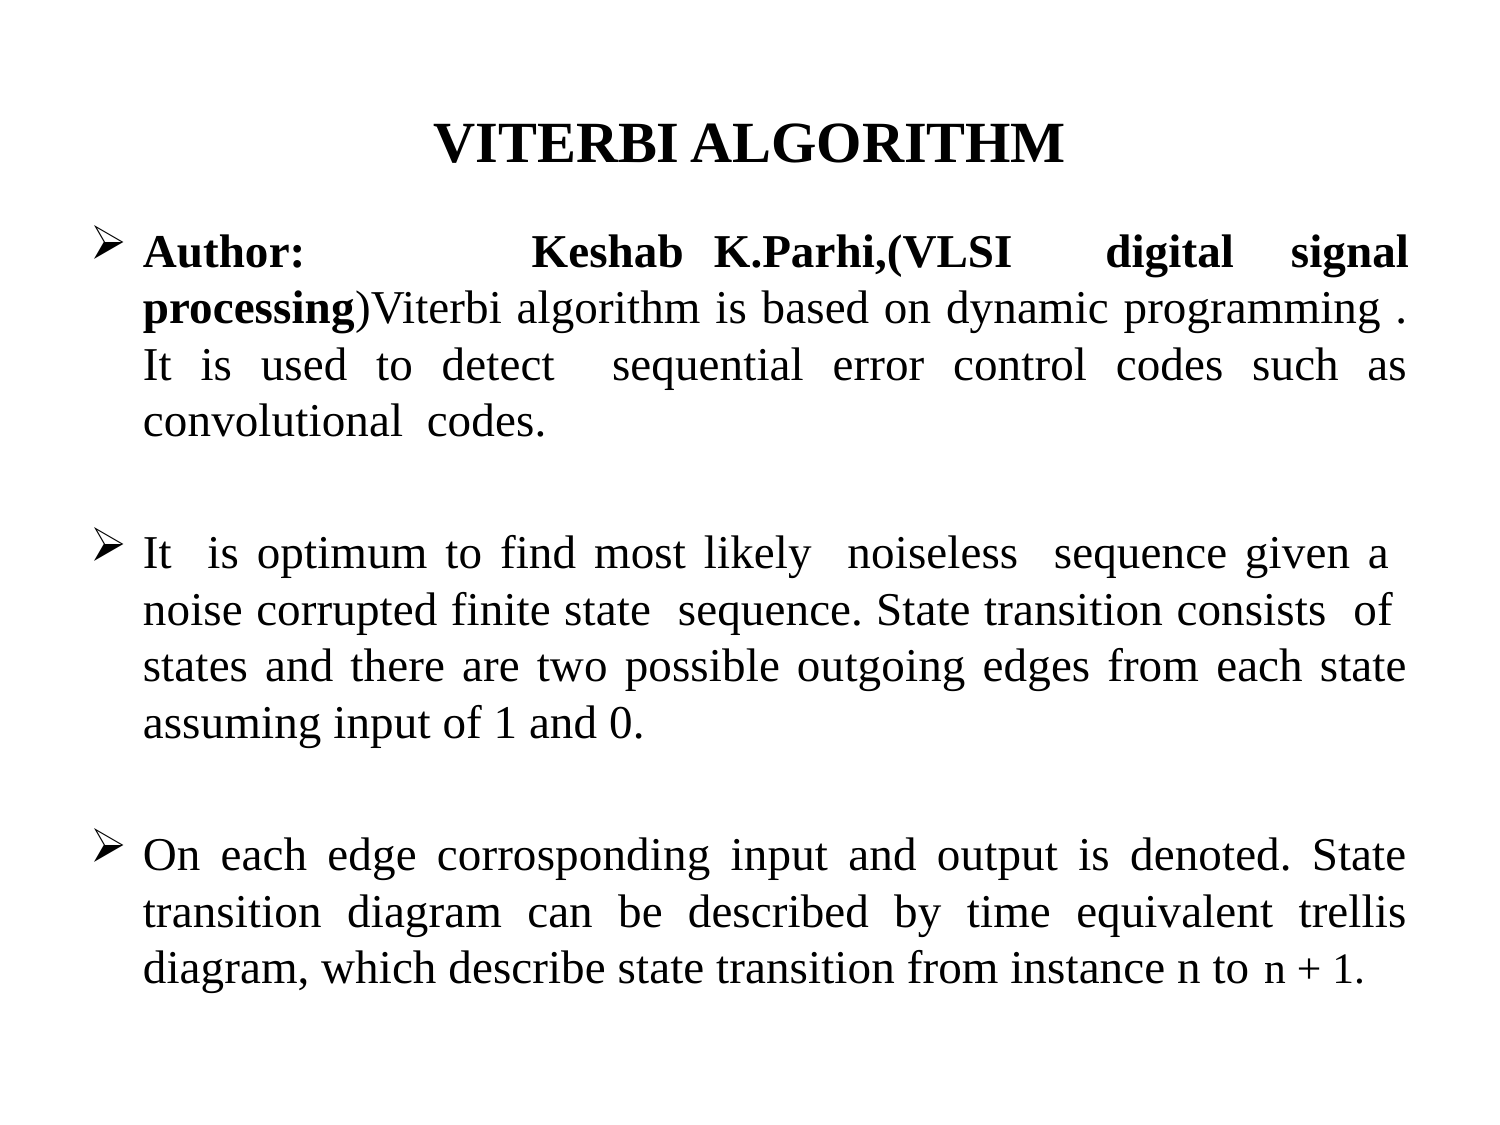

# VITERBI ALGORITHM
Author:    Keshab	K.Parhi,(VLSI	digital signal processing)Viterbi algorithm is based on dynamic programming . It is used to detect  sequential error control codes such as convolutional  codes.

It  is optimum to find most likely  noiseless  sequence given a  noise corrupted finite state  sequence. State transition consists  of  states and there are two possible outgoing edges from each state assuming input of 1 and 0.

On each edge corrosponding input and output is denoted. State transition diagram can be described by time equivalent trellis diagram, which describe state transition from instance n to n + 1.